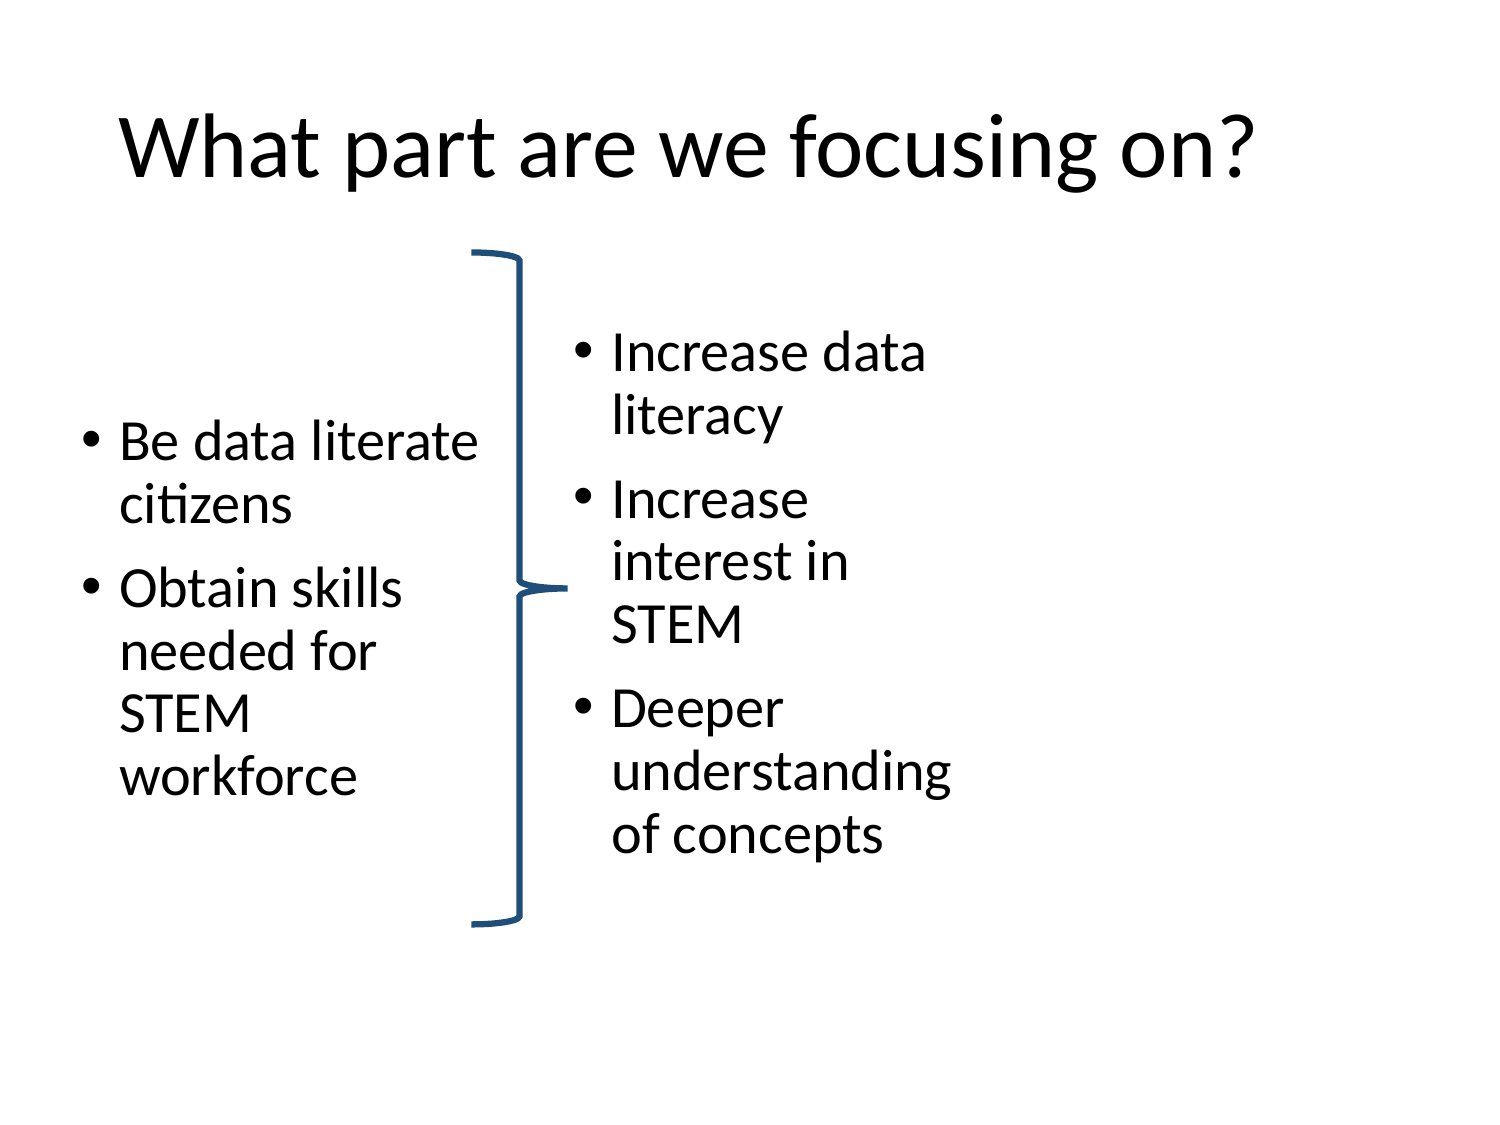

# What part are we focusing on?
Increase data literacy
Increase interest in STEM
Deeper understanding of concepts
Be data literate citizens
Obtain skills needed for STEM workforce